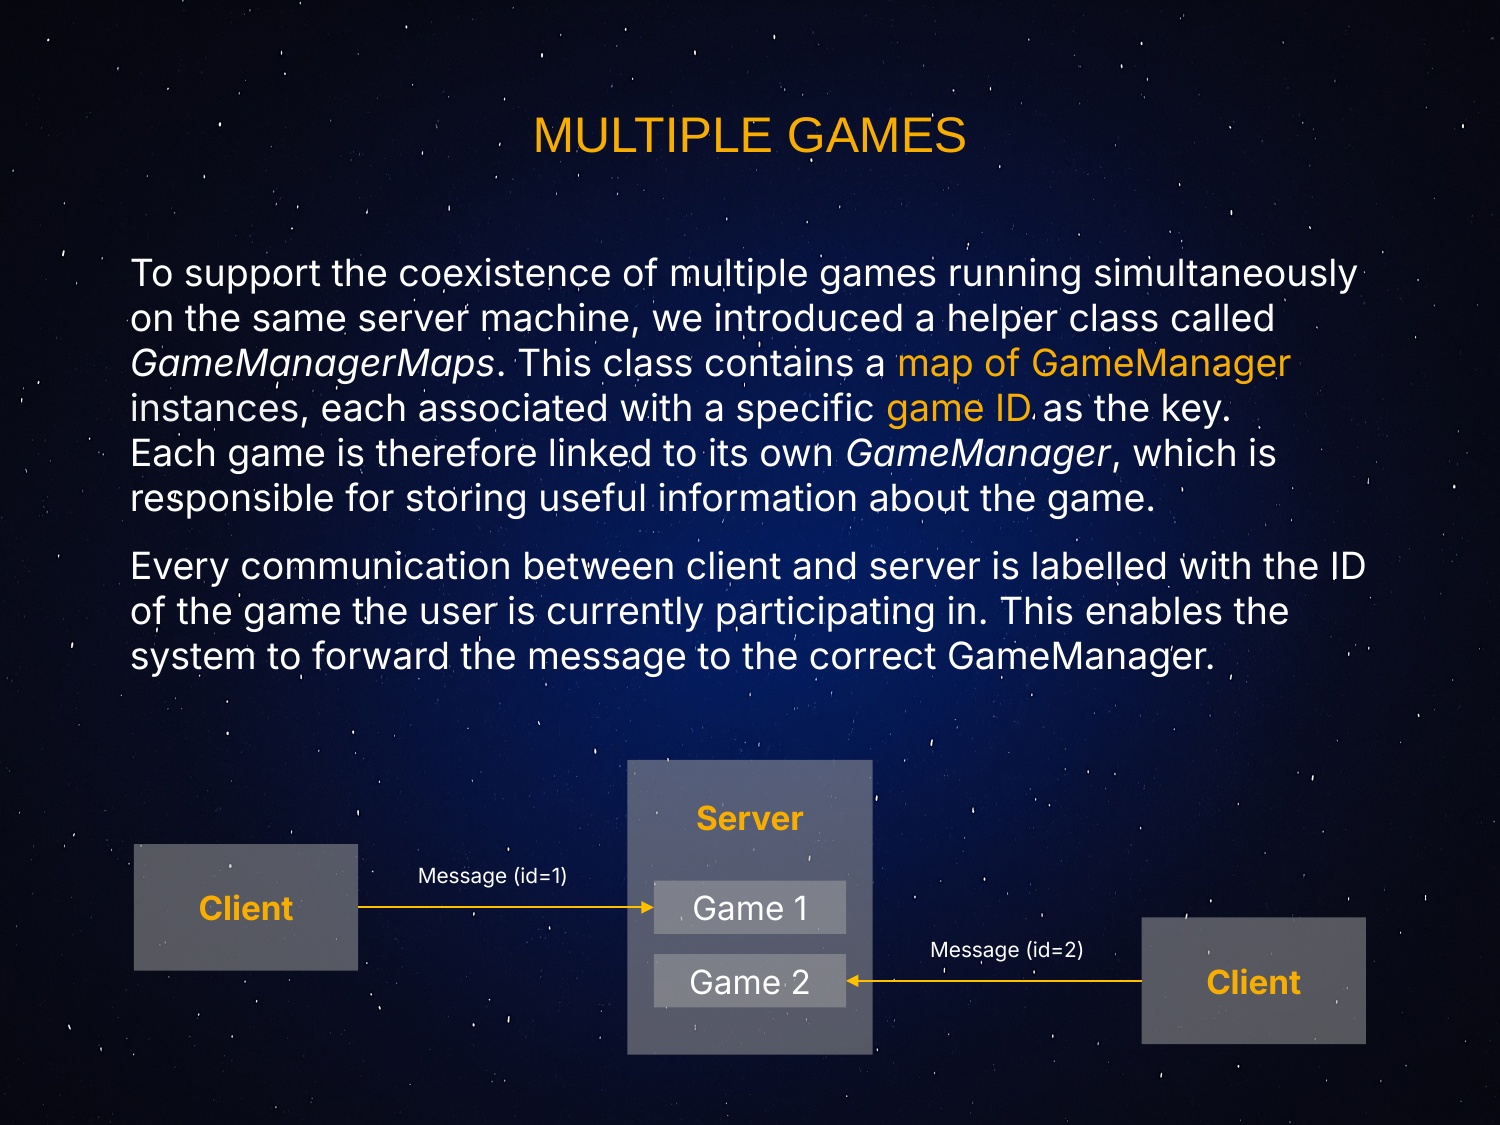

MULTIPLE GAMES
To support the coexistence of multiple games running simultaneously on the same server machine, we introduced a helper class called GameManagerMaps. This class contains a map of GameManager instances, each associated with a specific game ID as the key.
Each game is therefore linked to its own GameManager, which is responsible for storing useful information about the game.

Every communication between client and server is labelled with the ID of the game the user is currently participating in. This enables the system to forward the message to the correct GameManager.
Server

Client
Message (id=1)
Game 1
Client
Message (id=2)
Game 2